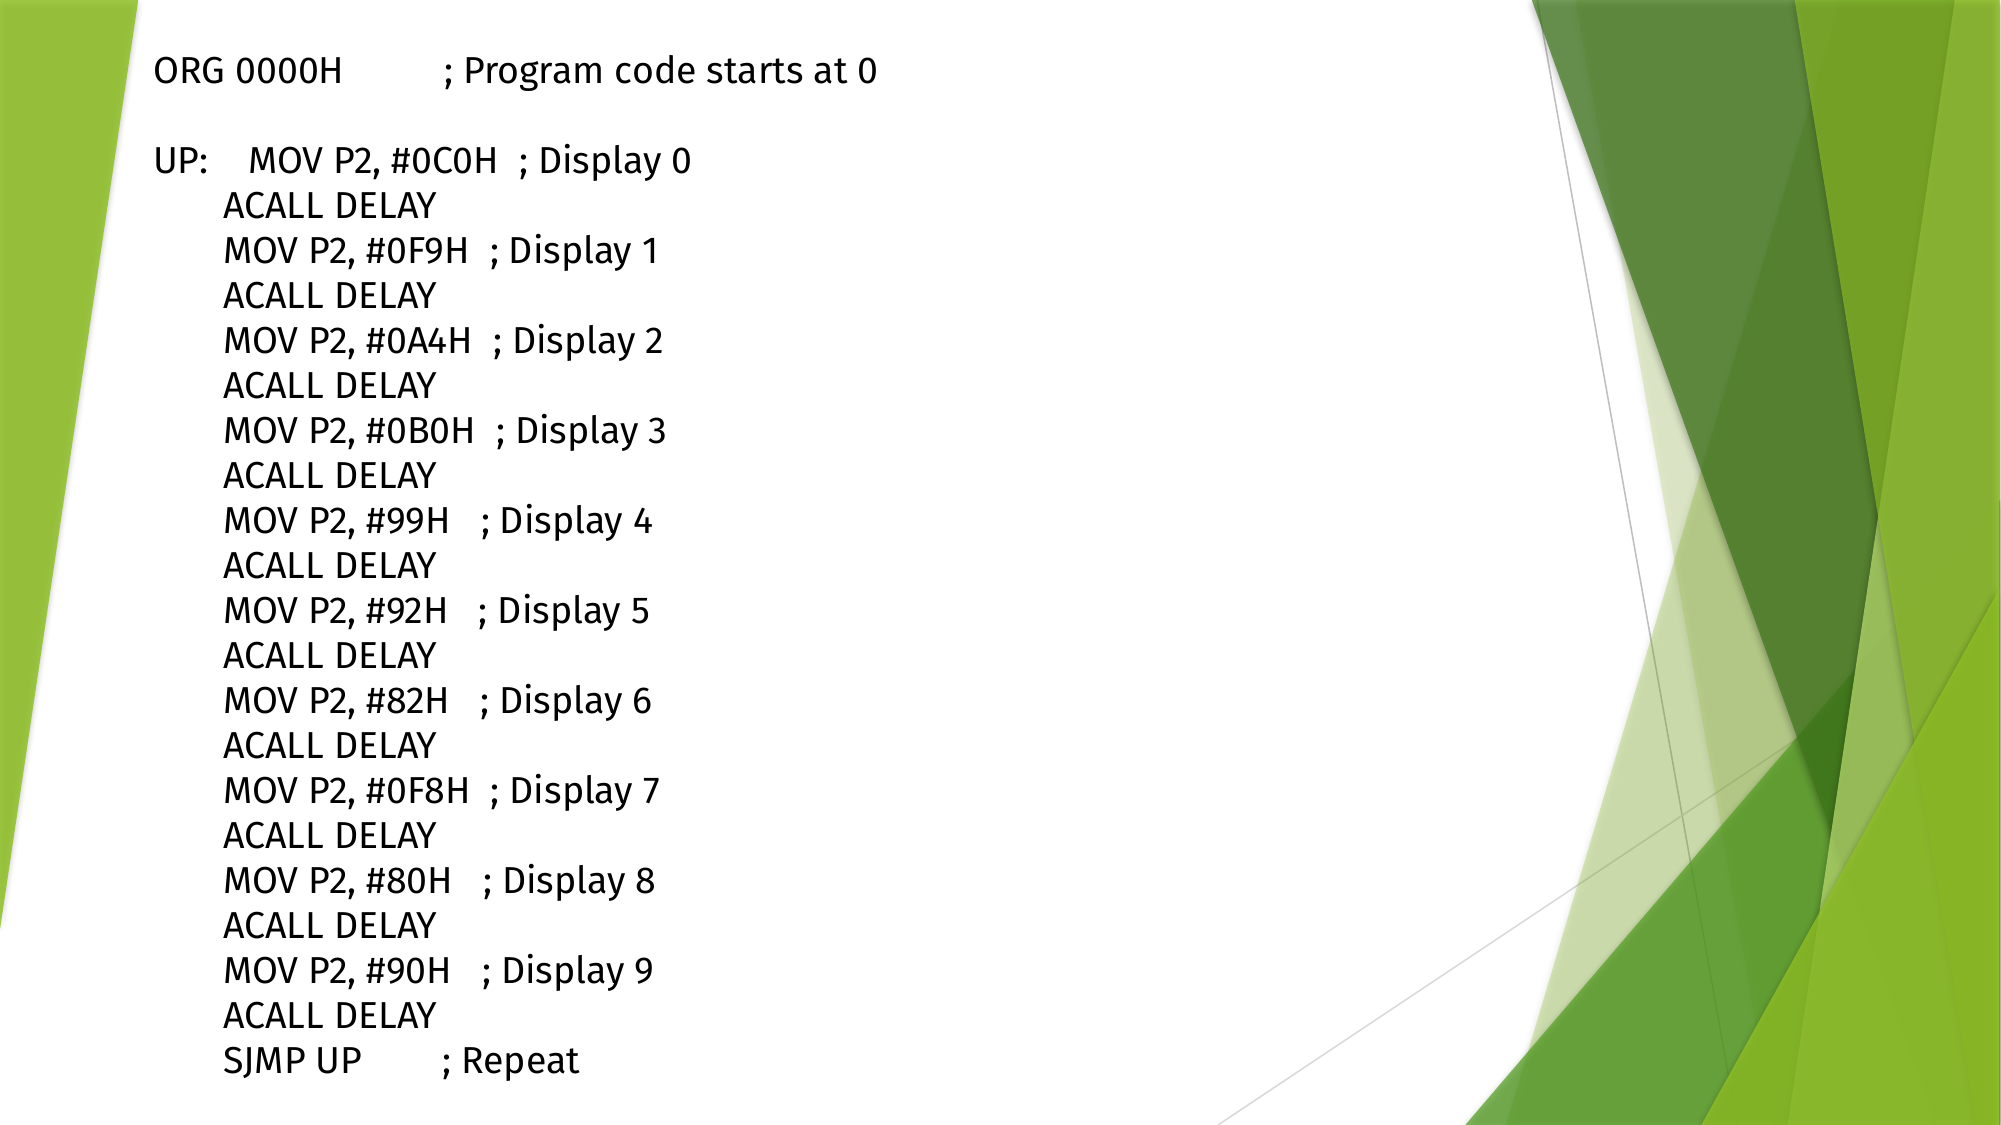

ORG 0000H          ; Program code starts at 0

UP:    MOV P2, #0C0H  ; Display 0
       ACALL DELAY
       MOV P2, #0F9H  ; Display 1
       ACALL DELAY
       MOV P2, #0A4H  ; Display 2
       ACALL DELAY
       MOV P2, #0B0H  ; Display 3
       ACALL DELAY
       MOV P2, #99H   ; Display 4
       ACALL DELAY
       MOV P2, #92H   ; Display 5
       ACALL DELAY
       MOV P2, #82H   ; Display 6
       ACALL DELAY
       MOV P2, #0F8H  ; Display 7
       ACALL DELAY
       MOV P2, #80H   ; Display 8
       ACALL DELAY
       MOV P2, #90H   ; Display 9
       ACALL DELAY
       SJMP UP        ; Repeat